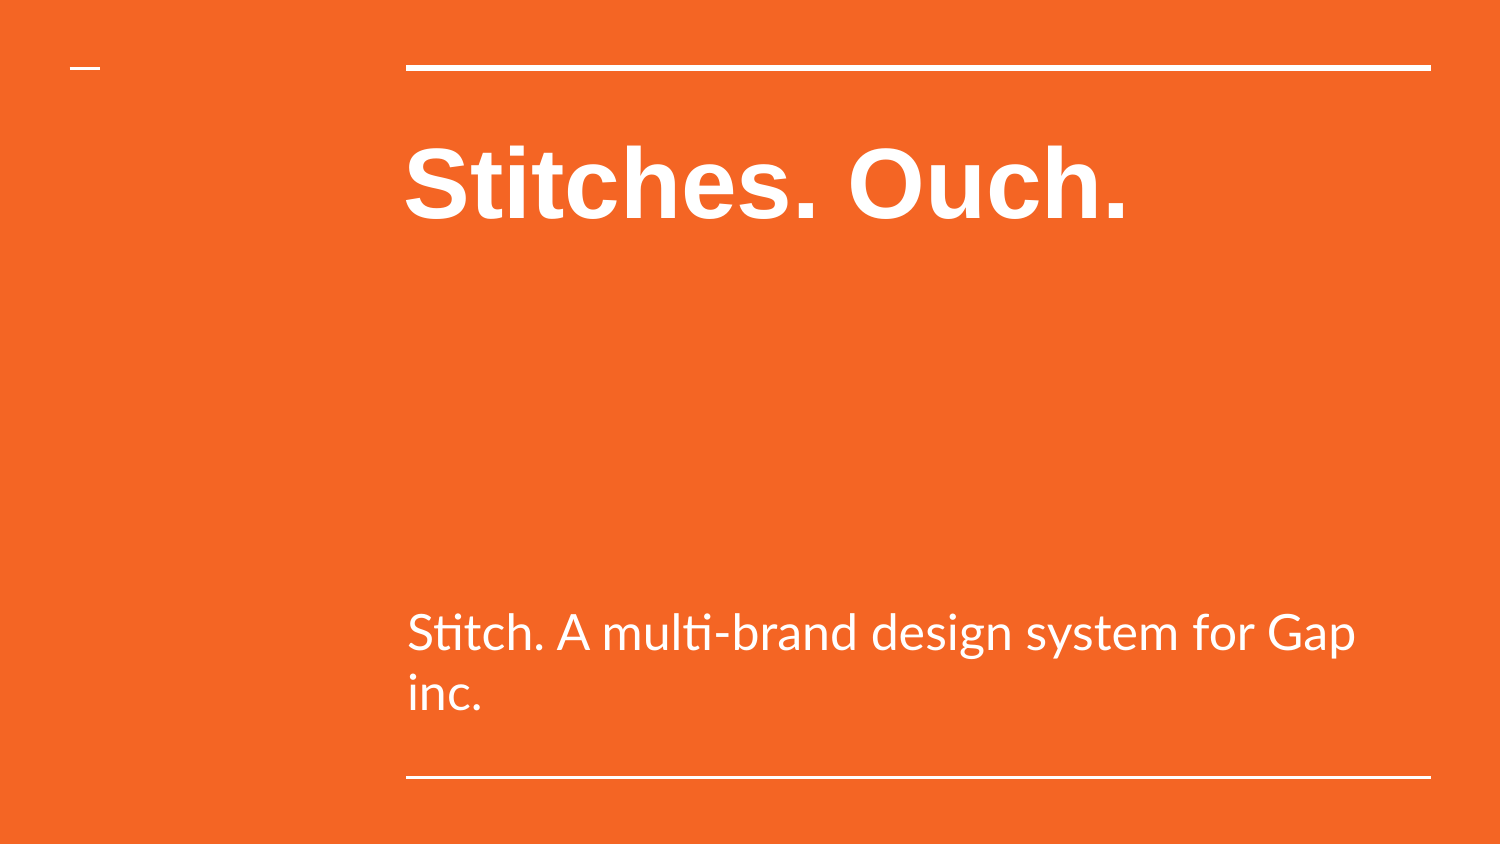

# Stitches. Ouch.
Stitch. A multi-brand design system for Gap inc.